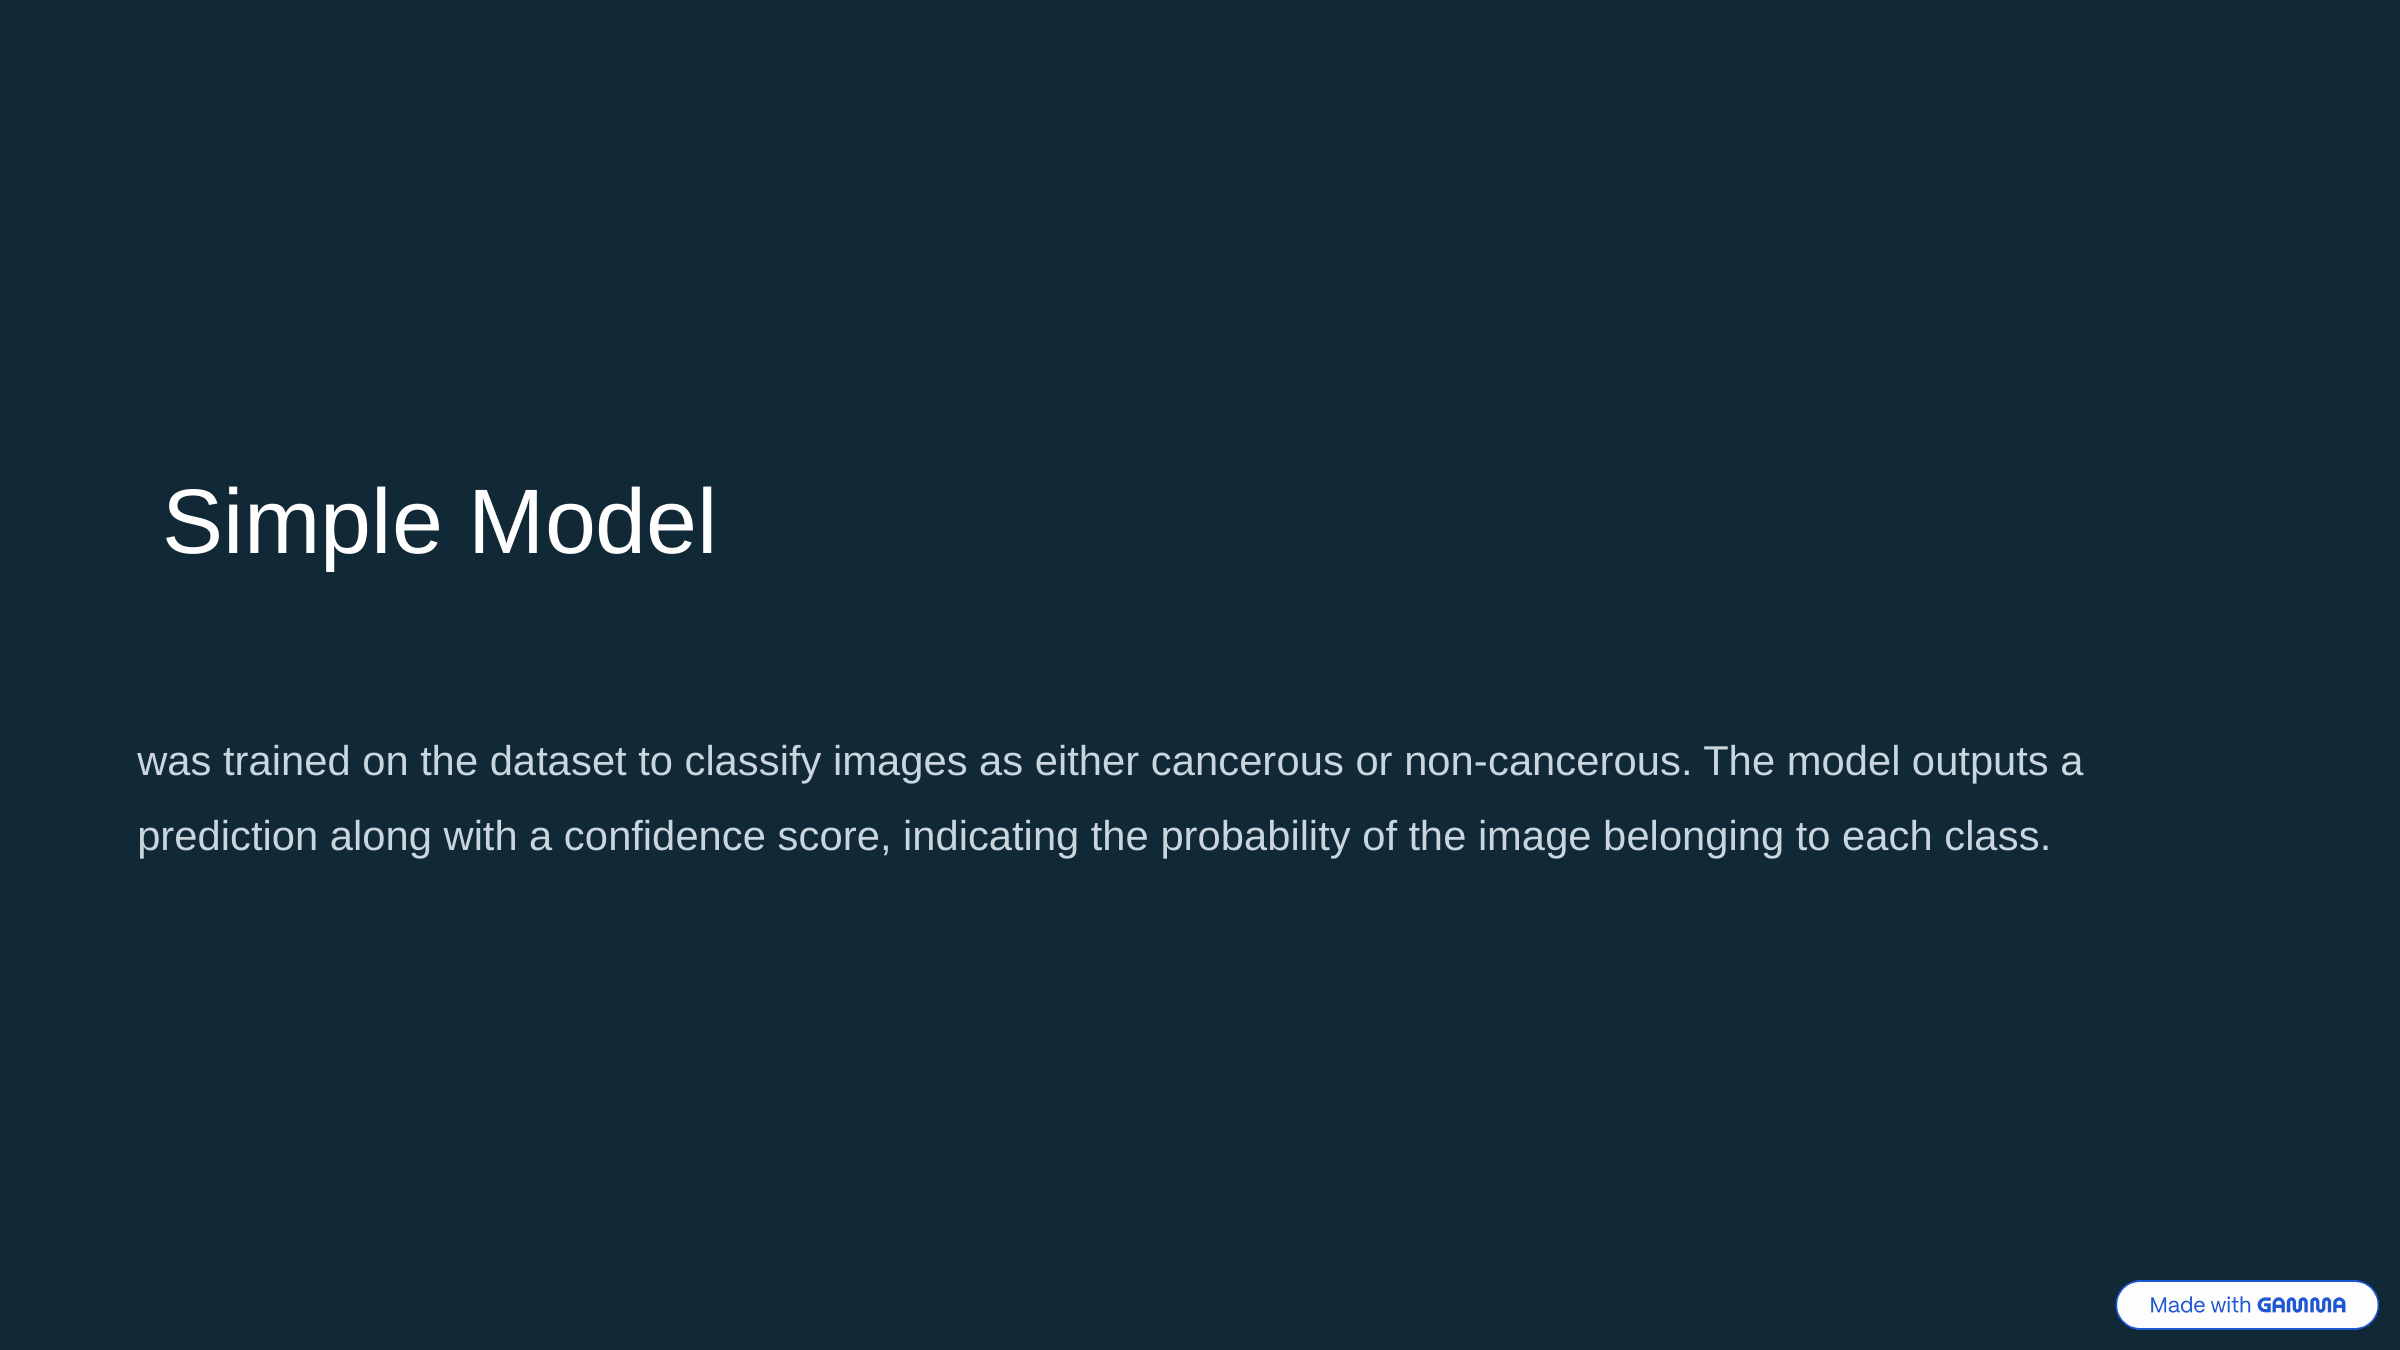

Simple Model
was trained on the dataset to classify images as either cancerous or non-cancerous. The model outputs a prediction along with a confidence score, indicating the probability of the image belonging to each class.